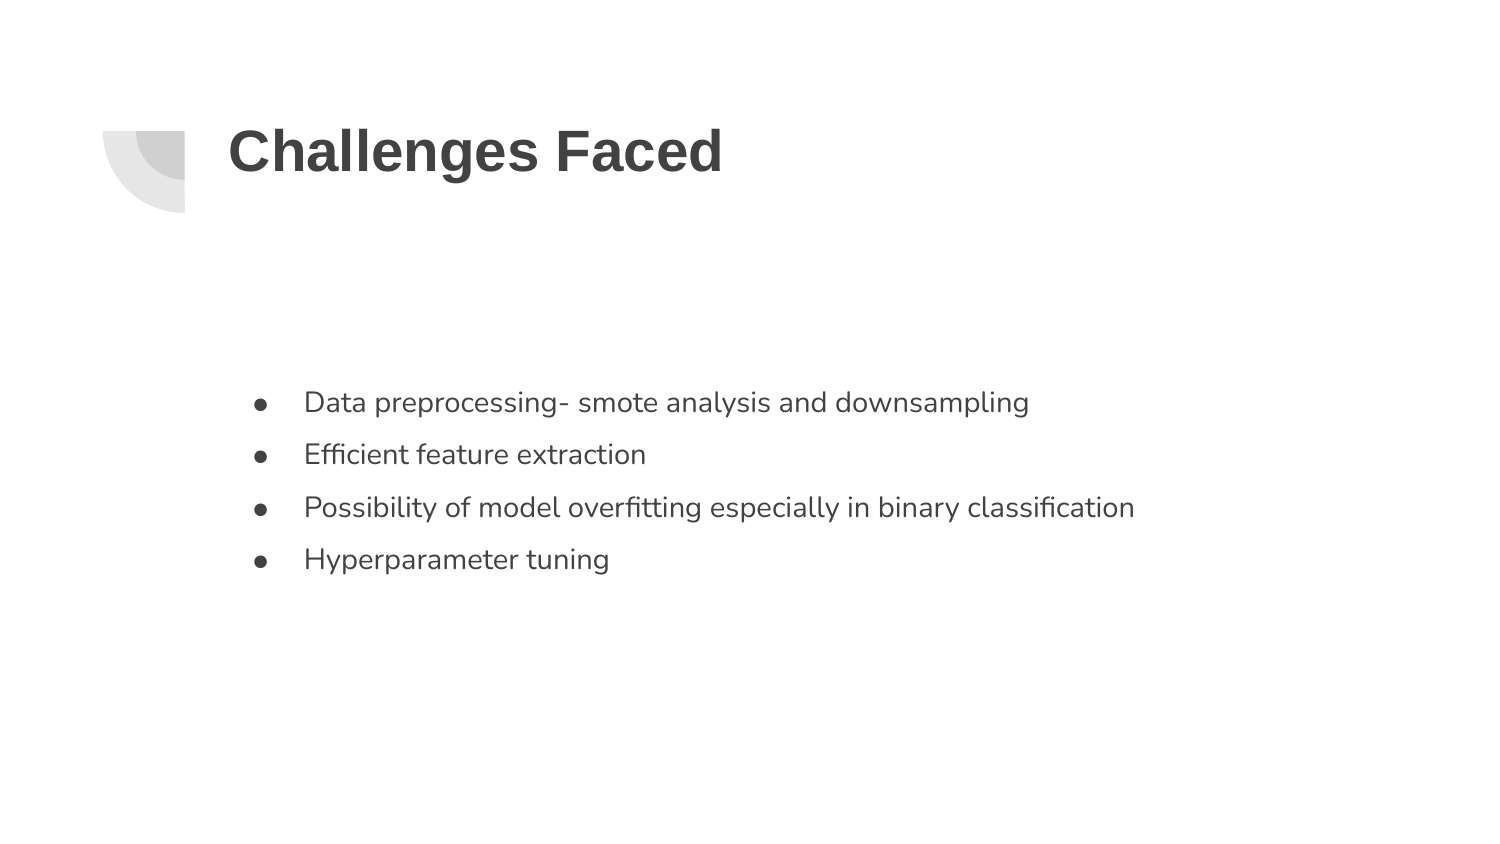

# Challenges Faced
Data preprocessing- smote analysis and downsampling
Efficient feature extraction
Possibility of model overfitting especially in binary classification
Hyperparameter tuning